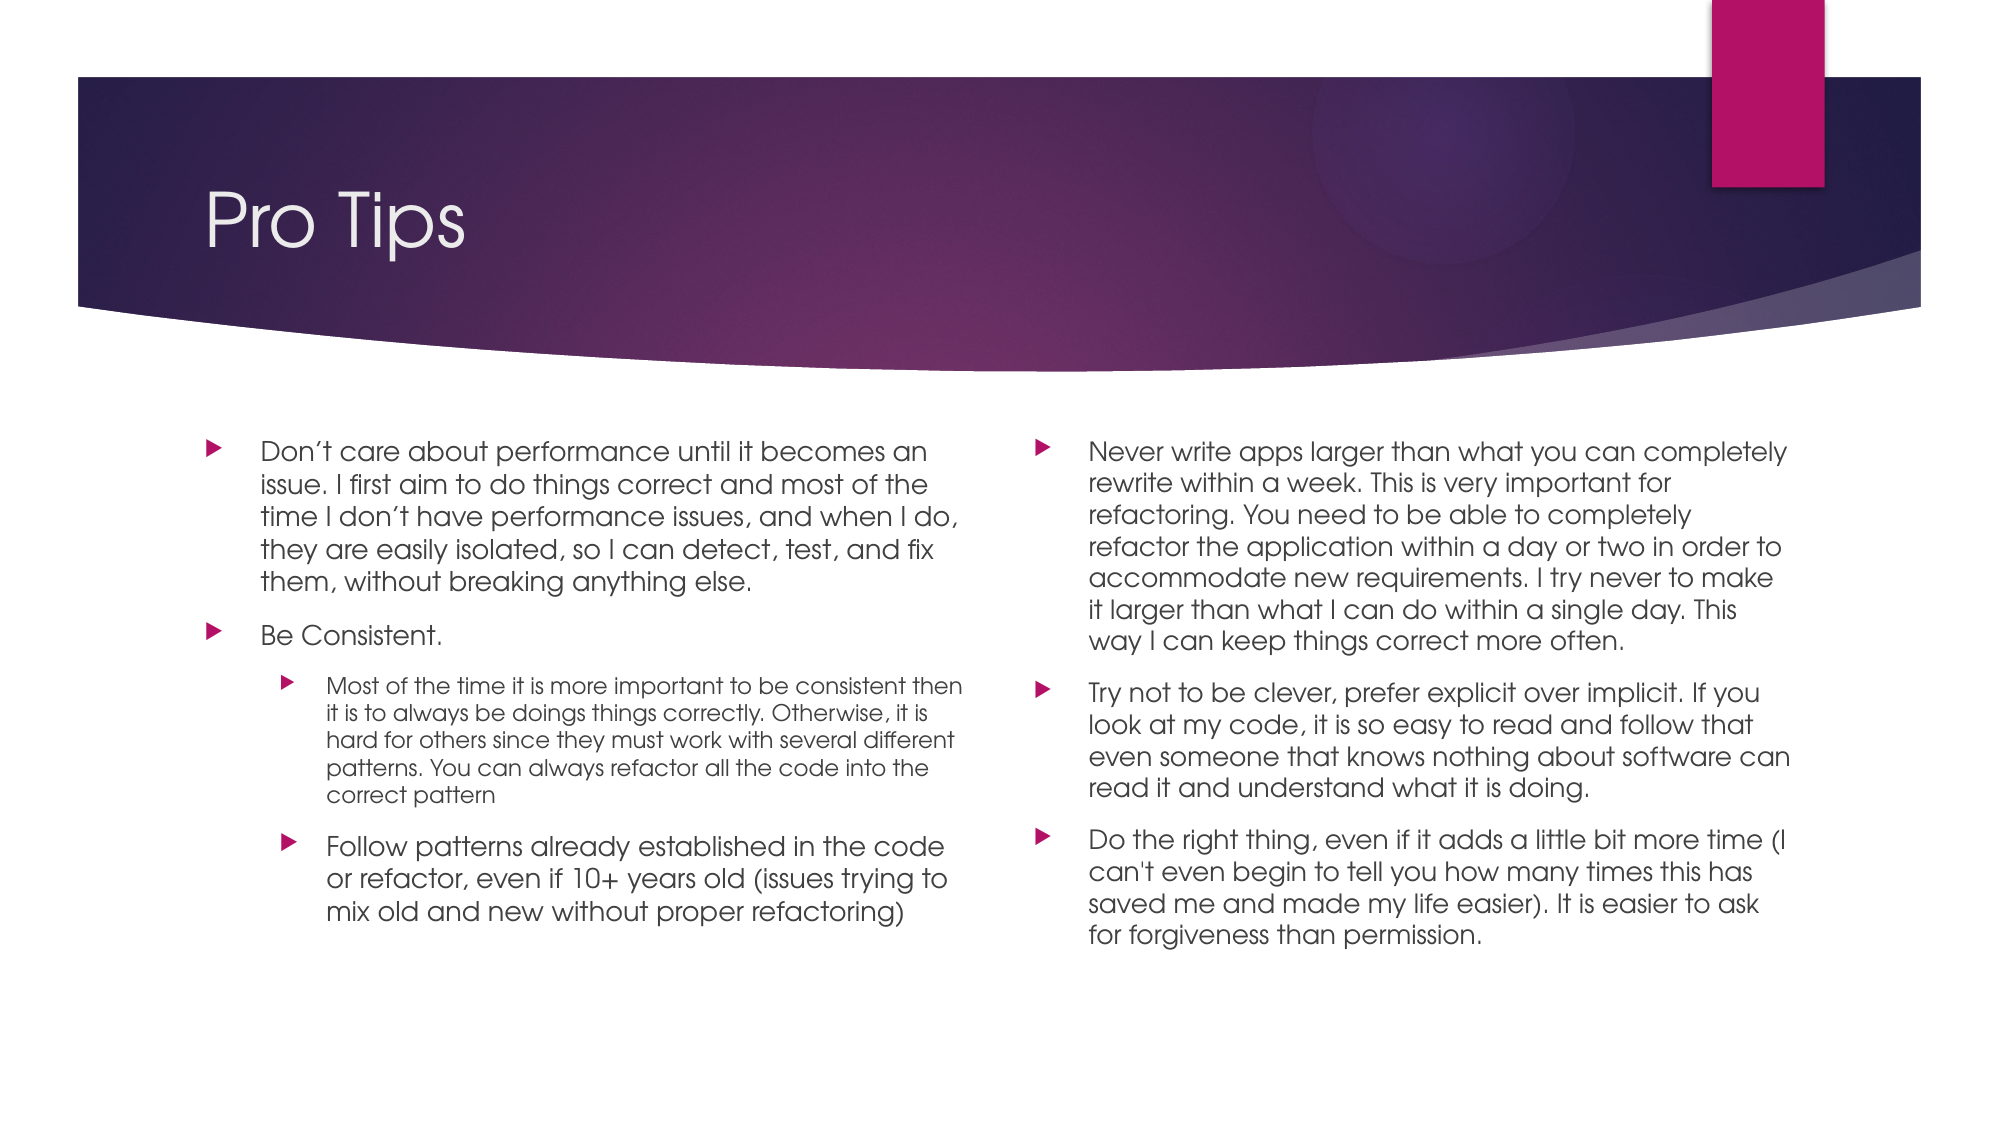

# Pro Tips
Don’t care about performance until it becomes an issue. I first aim to do things correct and most of the time I don’t have performance issues, and when I do, they are easily isolated, so I can detect, test, and fix them, without breaking anything else.
Be Consistent.
Most of the time it is more important to be consistent then it is to always be doings things correctly. Otherwise, it is hard for others since they must work with several different patterns. You can always refactor all the code into the correct pattern
Follow patterns already established in the code or refactor, even if 10+ years old (issues trying to mix old and new without proper refactoring)

Never write apps larger than what you can completely rewrite within a week. This is very important for refactoring. You need to be able to completely refactor the application within a day or two in order to accommodate new requirements. I try never to make it larger than what I can do within a single day. This way I can keep things correct more often.
Try not to be clever, prefer explicit over implicit. If you look at my code, it is so easy to read and follow that even someone that knows nothing about software can read it and understand what it is doing.
Do the right thing, even if it adds a little bit more time (I can't even begin to tell you how many times this has saved me and made my life easier). It is easier to ask for forgiveness than permission.